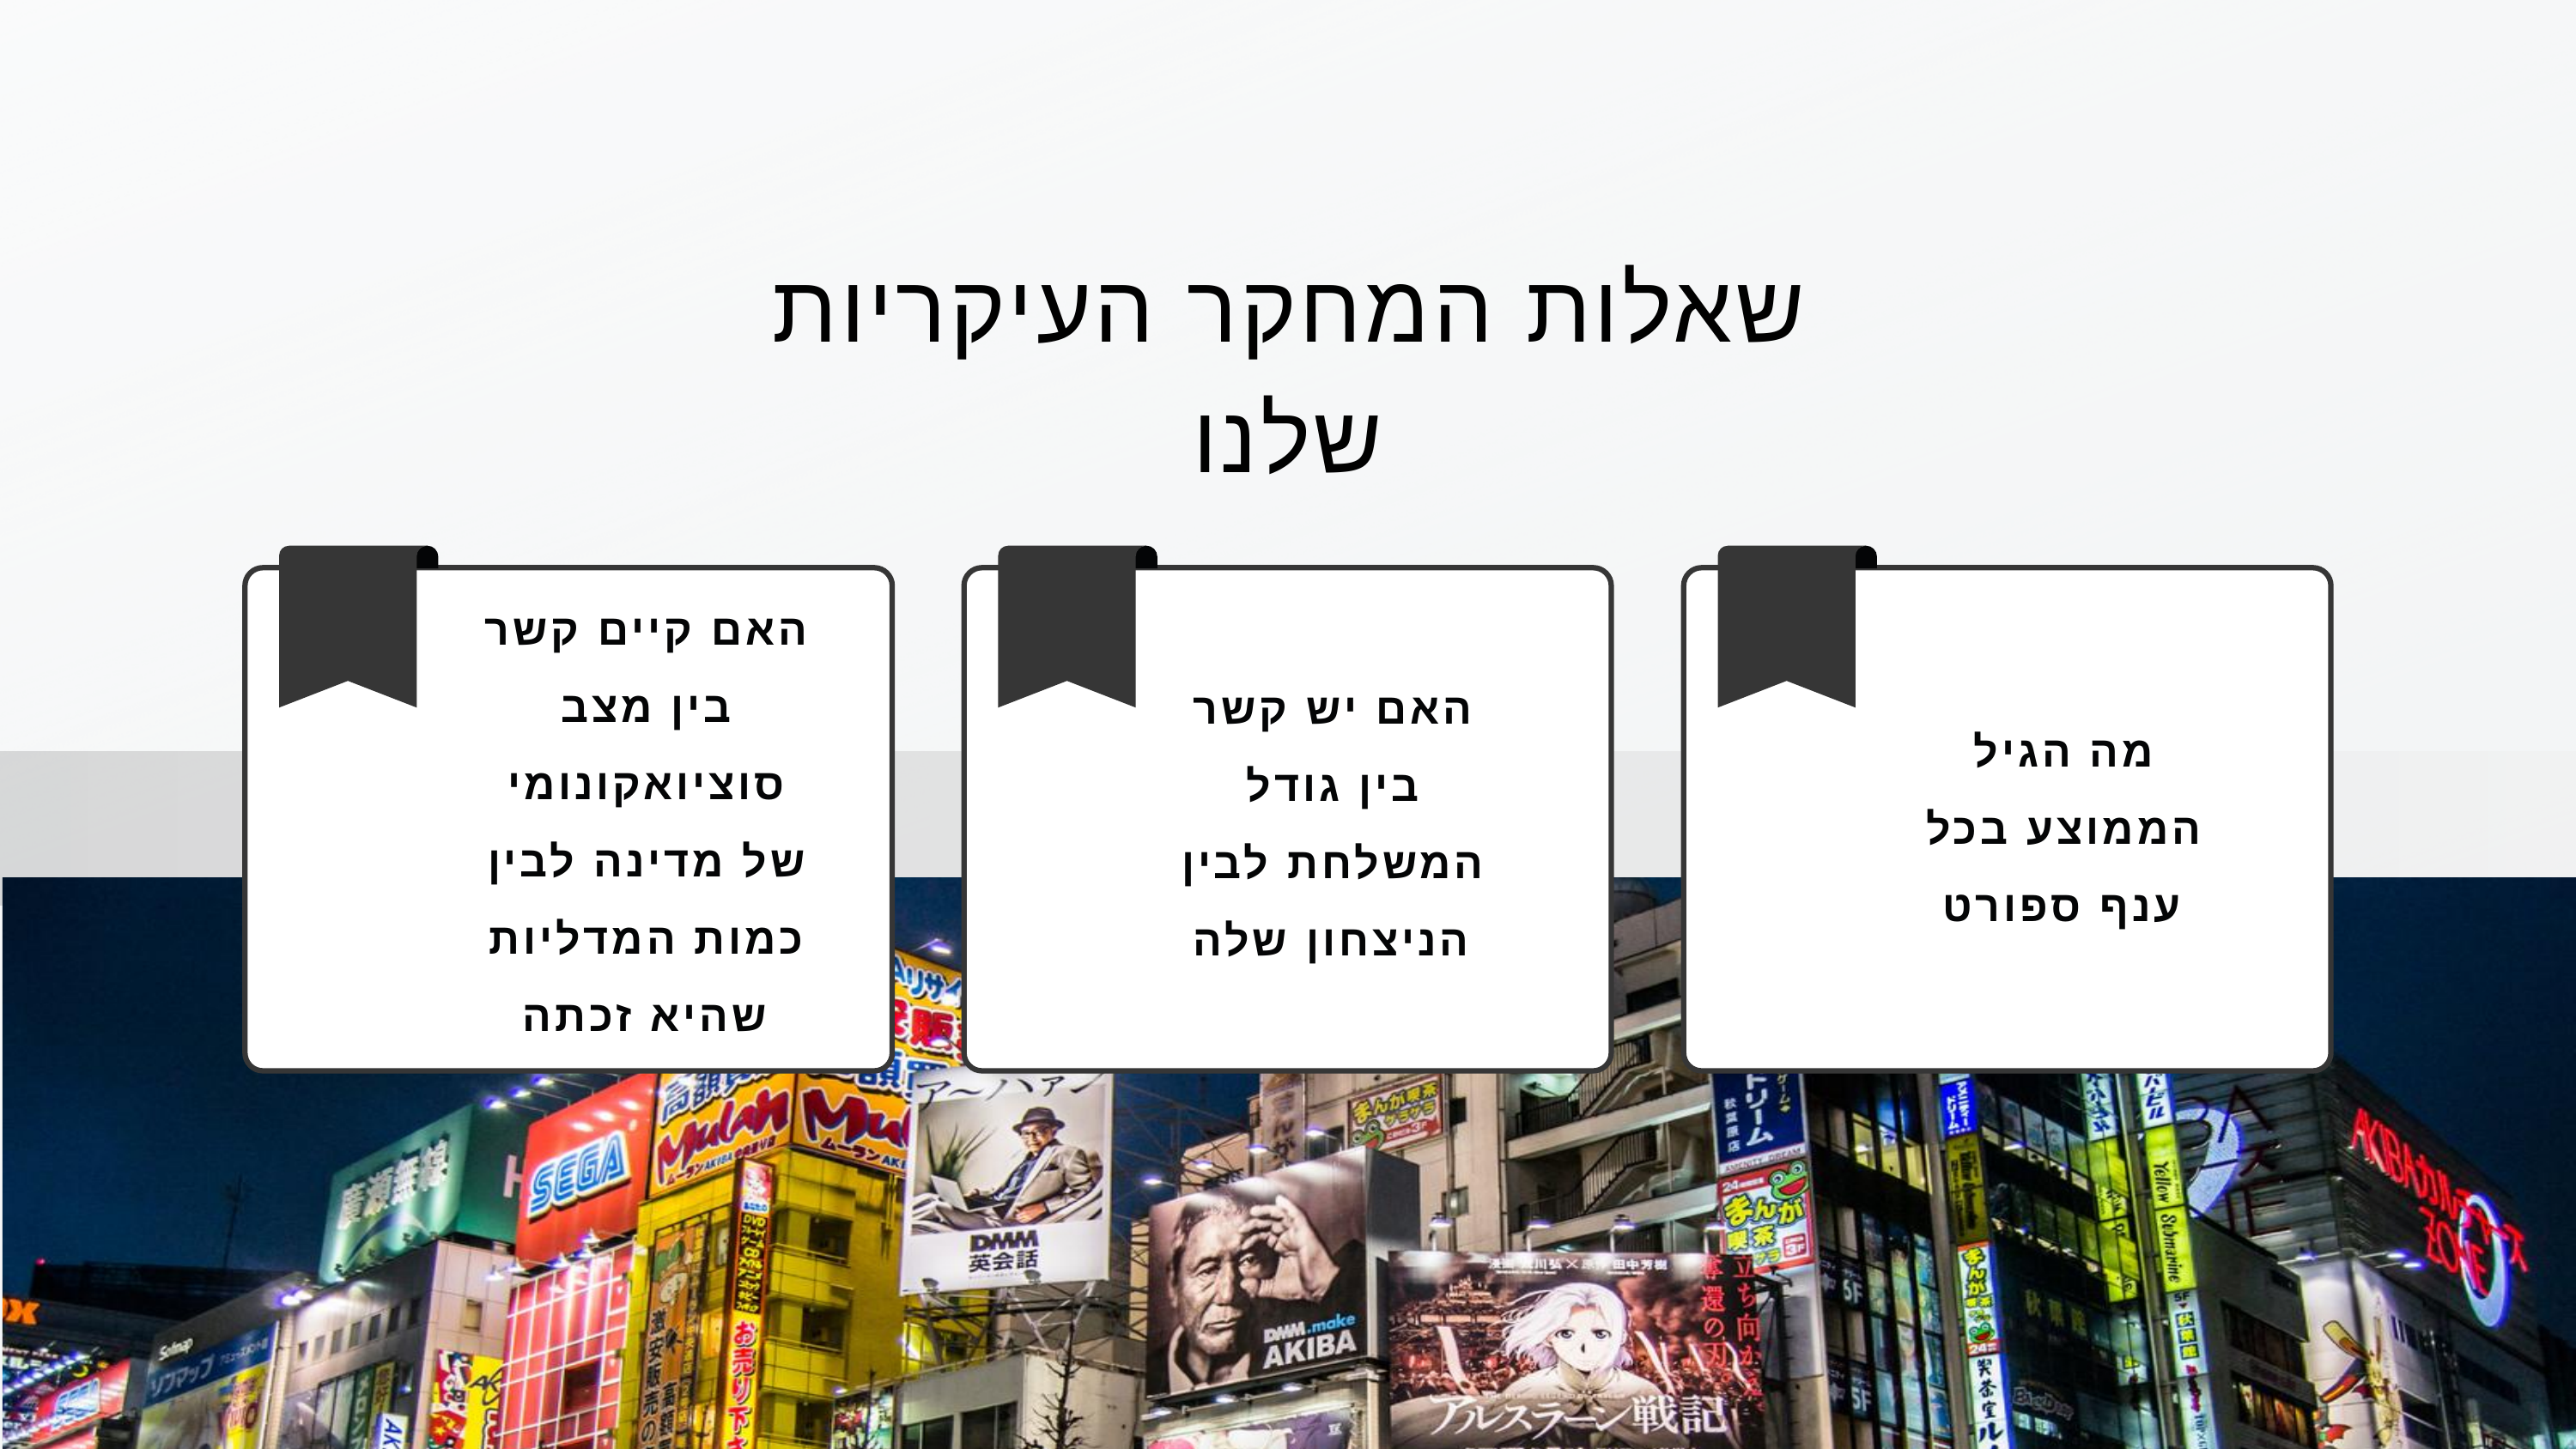

שאלות המחקר העיקריות שלנו

האם קיים קשר בין מצב סוציואקונומי של מדינה לבין כמות המדליות שהיא זכתה
האם יש קשר בין גודל המשלחת לבין הניצחון שלה
מה הגיל הממוצע בכל ענף ספורט